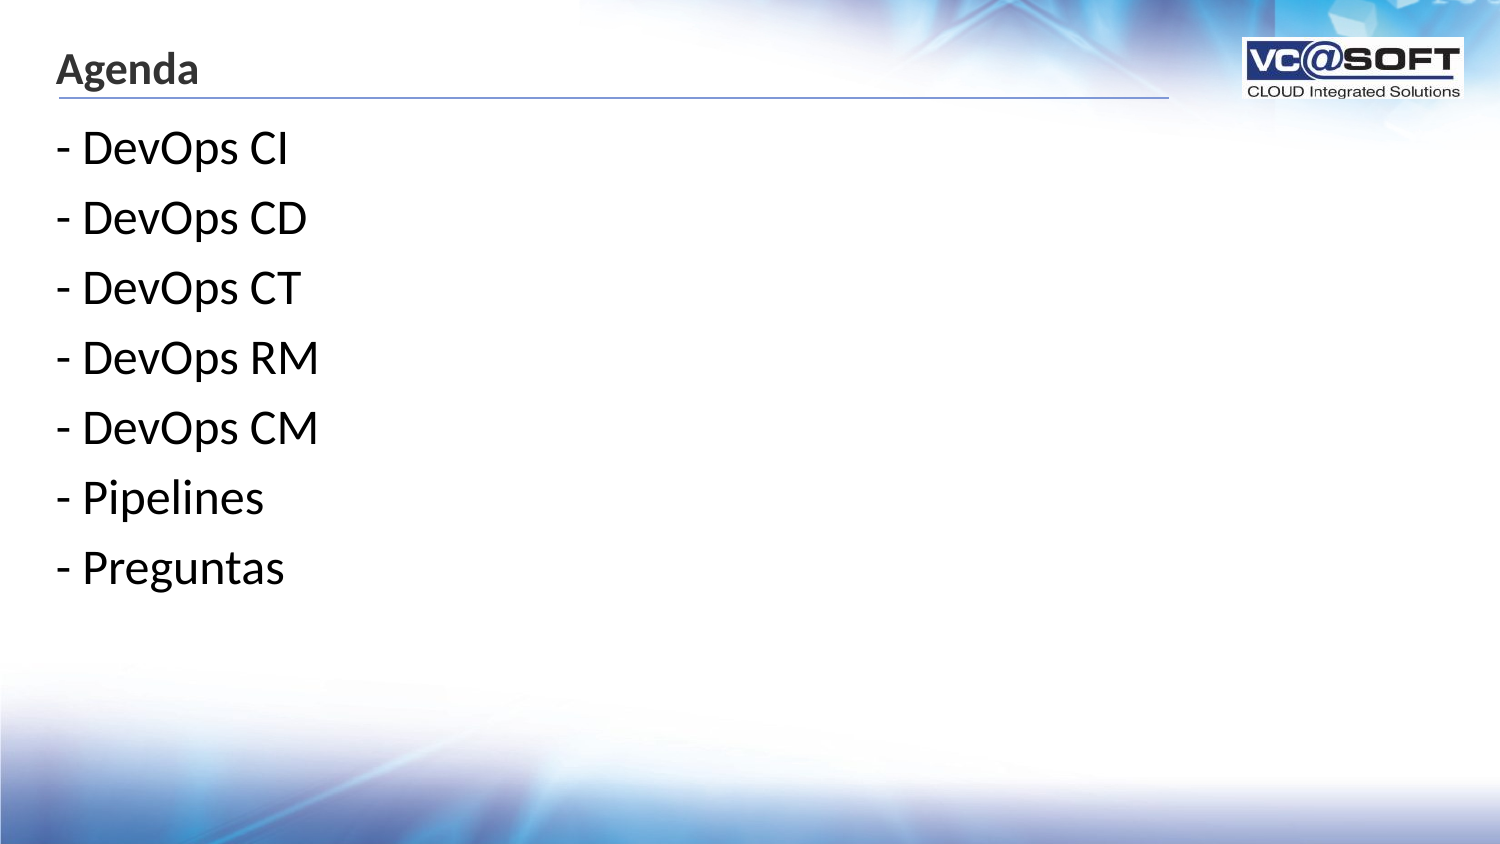

# Agenda
- DevOps CI
- DevOps CD
- DevOps CT
- DevOps RM
- DevOps CM
- Pipelines
- Preguntas